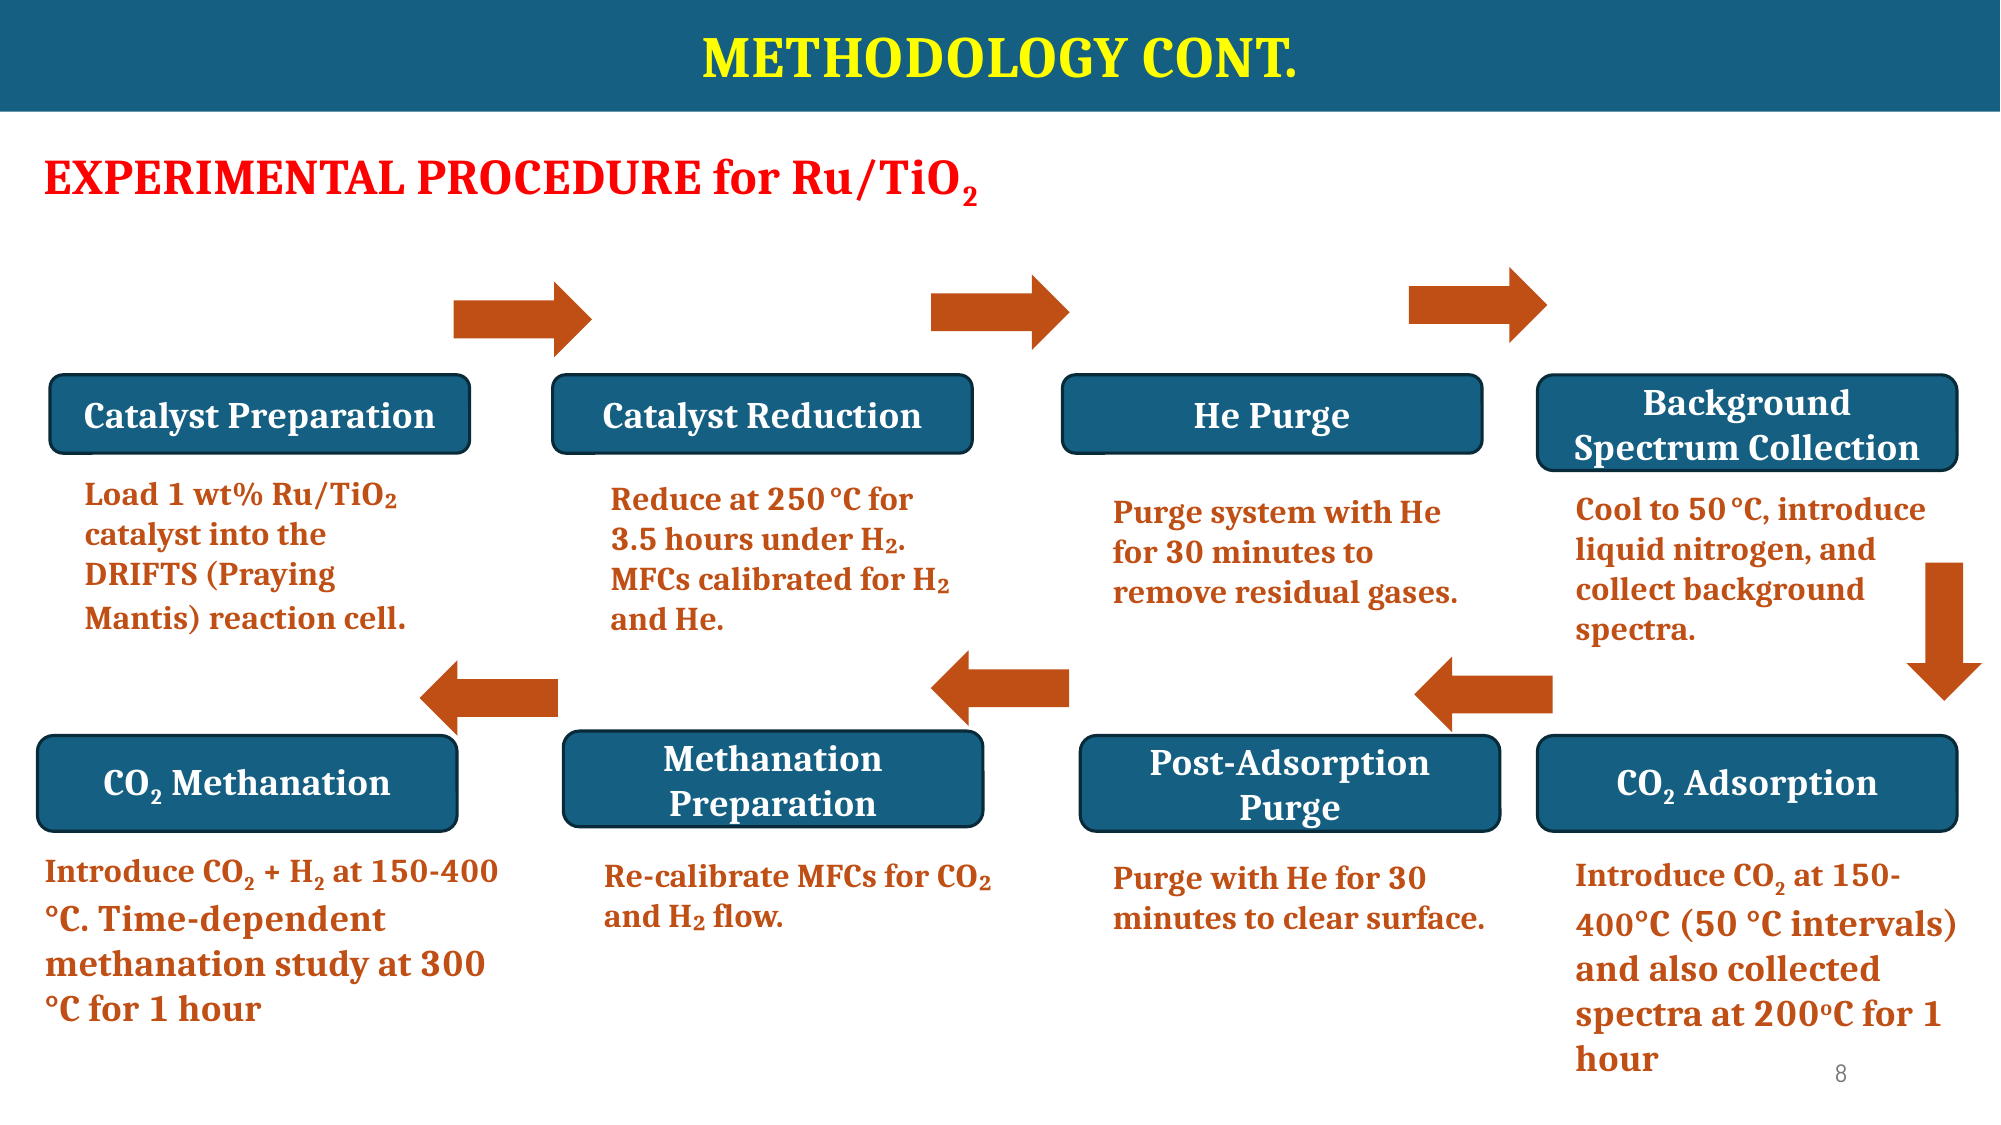

METHODOLOGY CONT.
EXPERIMENTAL PROCEDURE for Ru/TiO2

Catalyst Preparation
Catalyst Reduction
He Purge
Background Spectrum Collection
Load 1 wt% Ru/TiO₂ catalyst into the DRIFTS (Praying Mantis) reaction cell.
Reduce at 250 °C for 3.5 hours under H₂. MFCs calibrated for H₂ and He.
Cool to 50 °C, introduce liquid nitrogen, and collect background spectra.
Purge system with He for 30 minutes to remove residual gases.

Methanation Preparation
CO2 Methanation
Post-Adsorption Purge
CO2 Adsorption
Introduce CO2 + H2 at 150-400 °C. Time-dependent methanation study at 300 °C for 1 hour
Introduce CO2 at 150-400°C (50 °C intervals) and also collected spectra at 200oC for 1 hour
Re-calibrate MFCs for CO₂ and H₂ flow.
Purge with He for 30 minutes to clear surface.
8